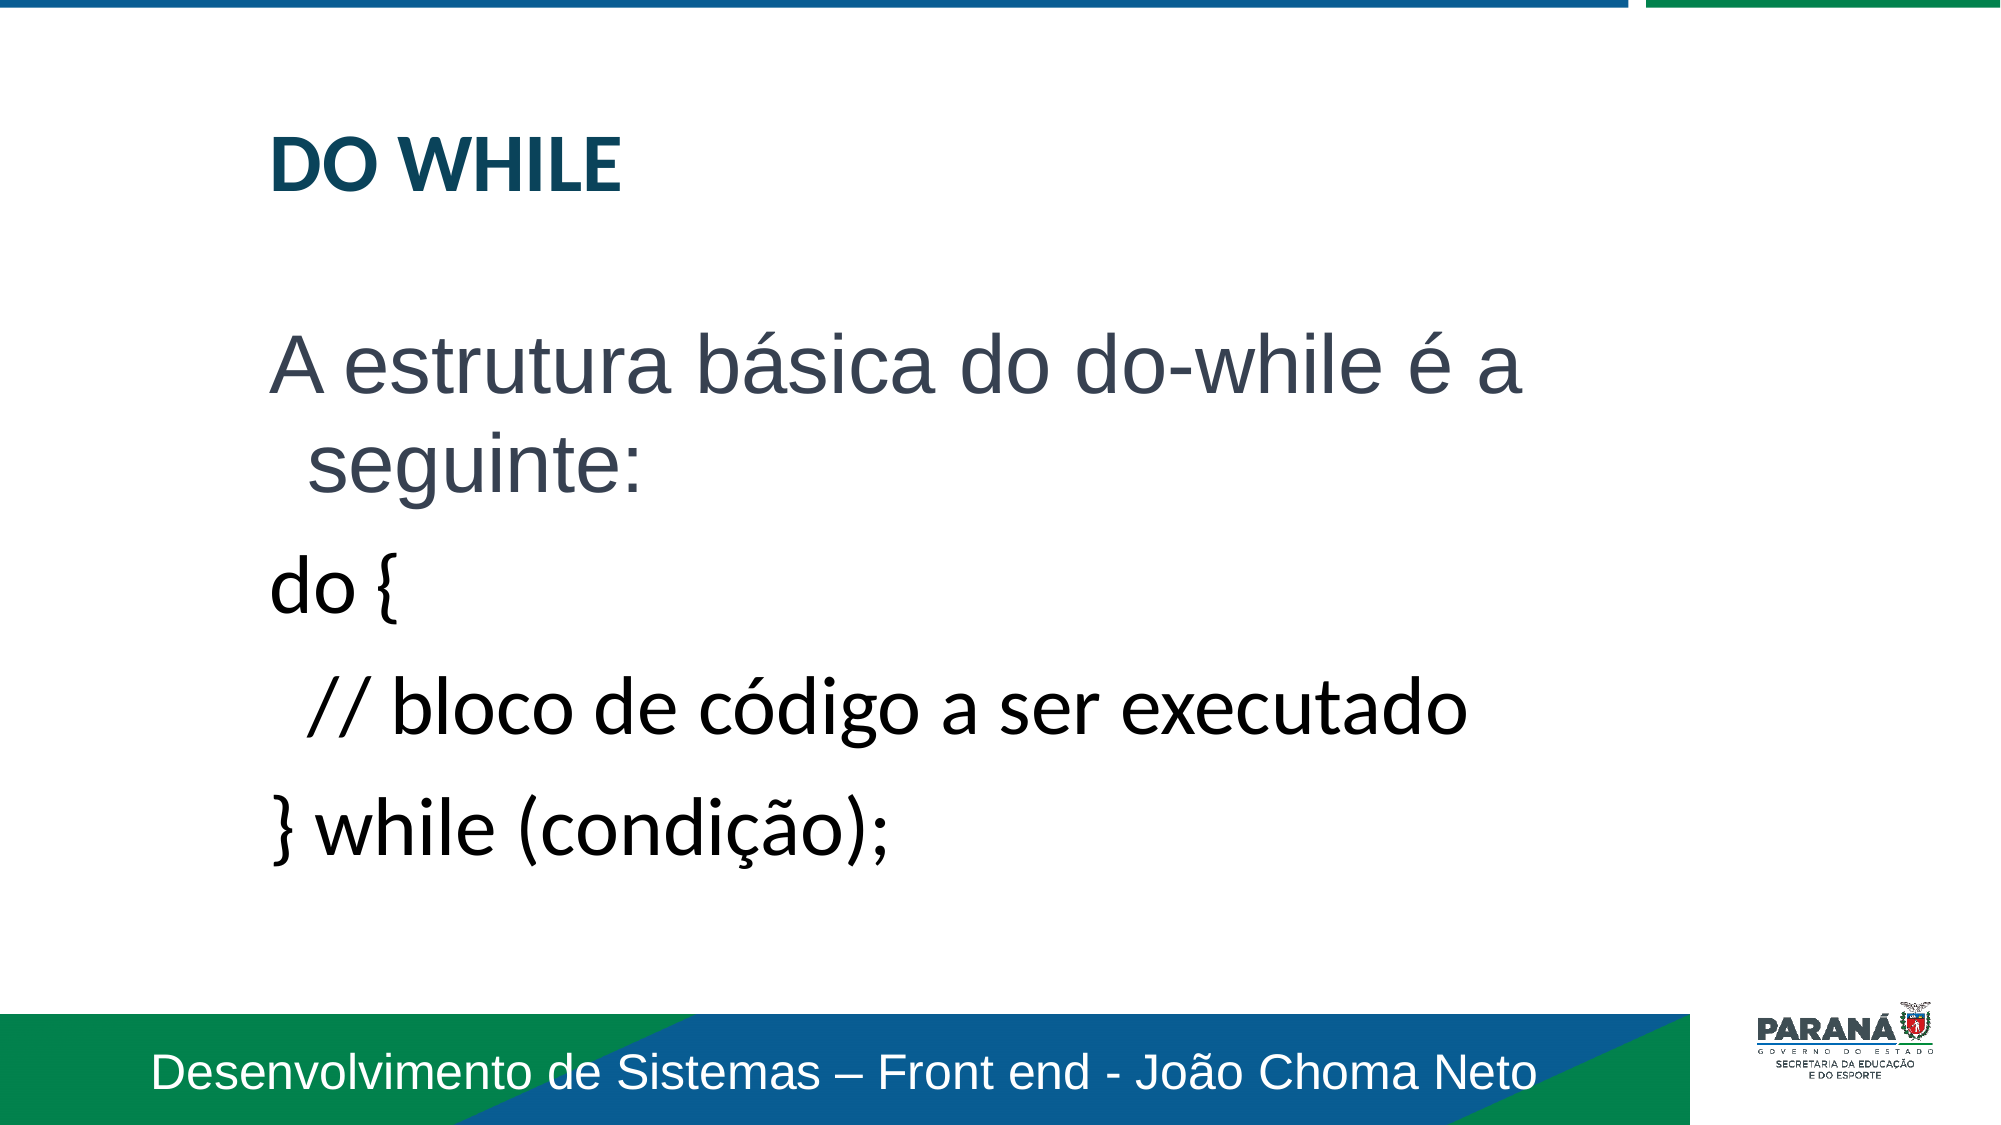

DO WHILE
A estrutura básica do do-while é a seguinte:
do {
  // bloco de código a ser executado
} while (condição);